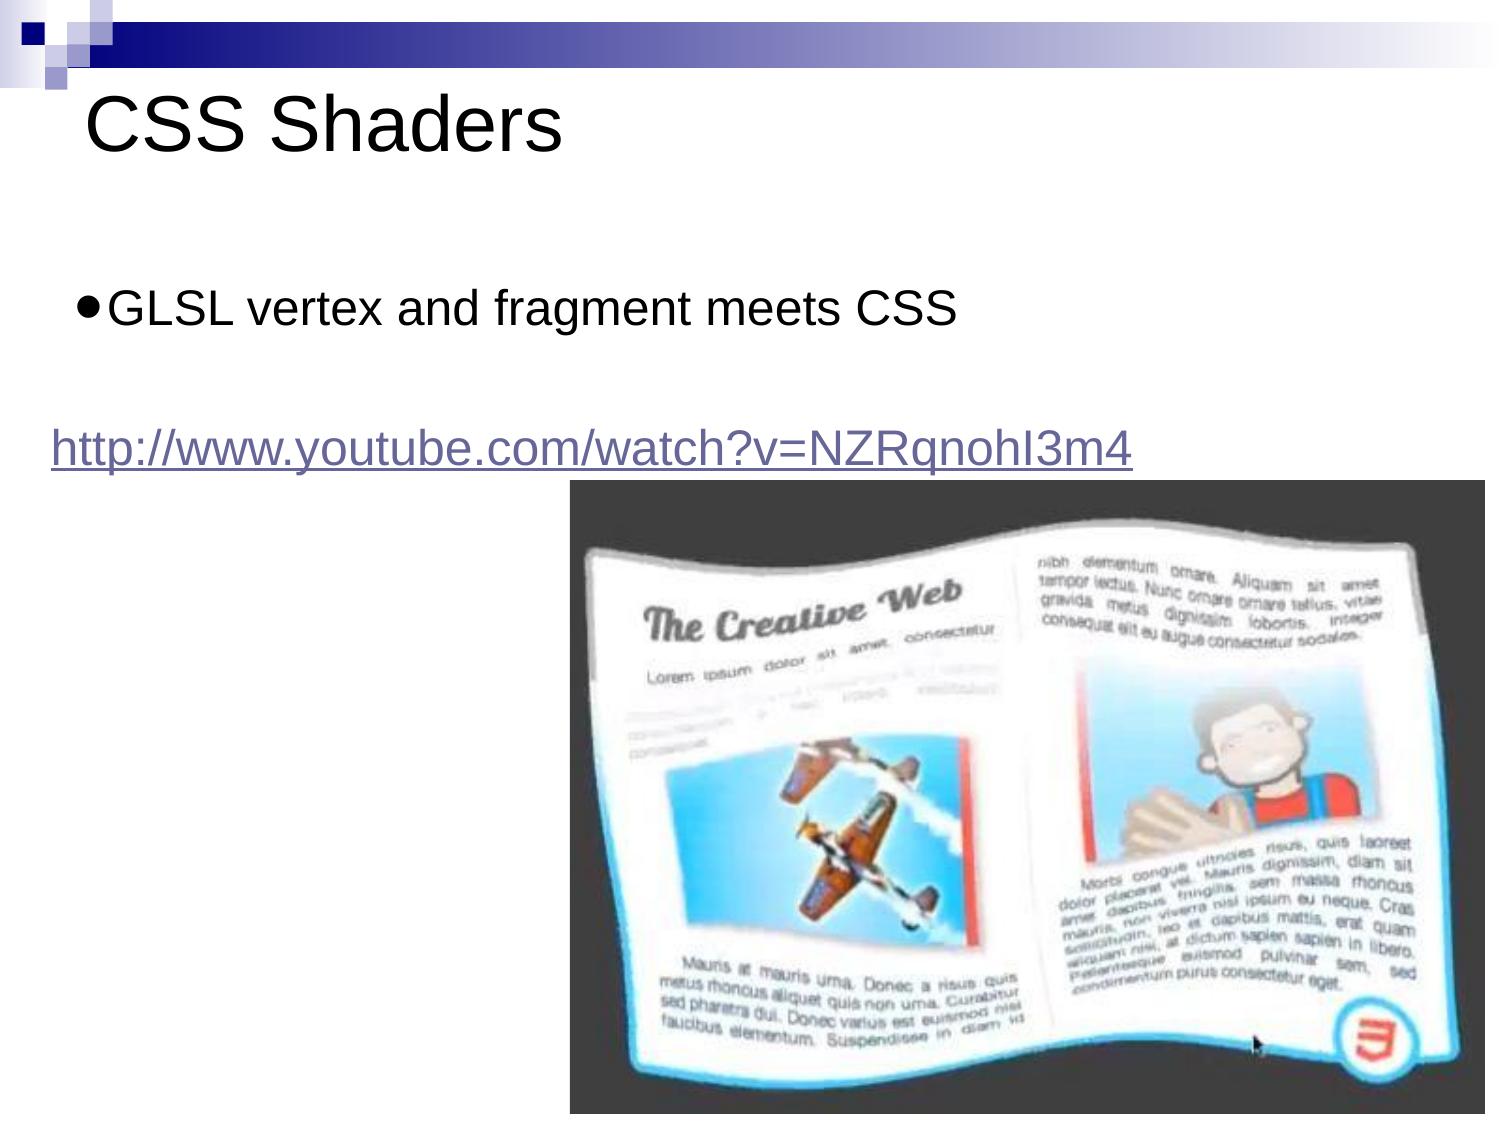

# CSS Shaders
GLSL vertex and fragment meets CSS

http://www.youtube.com/watch?v=NZRqnohI3m4